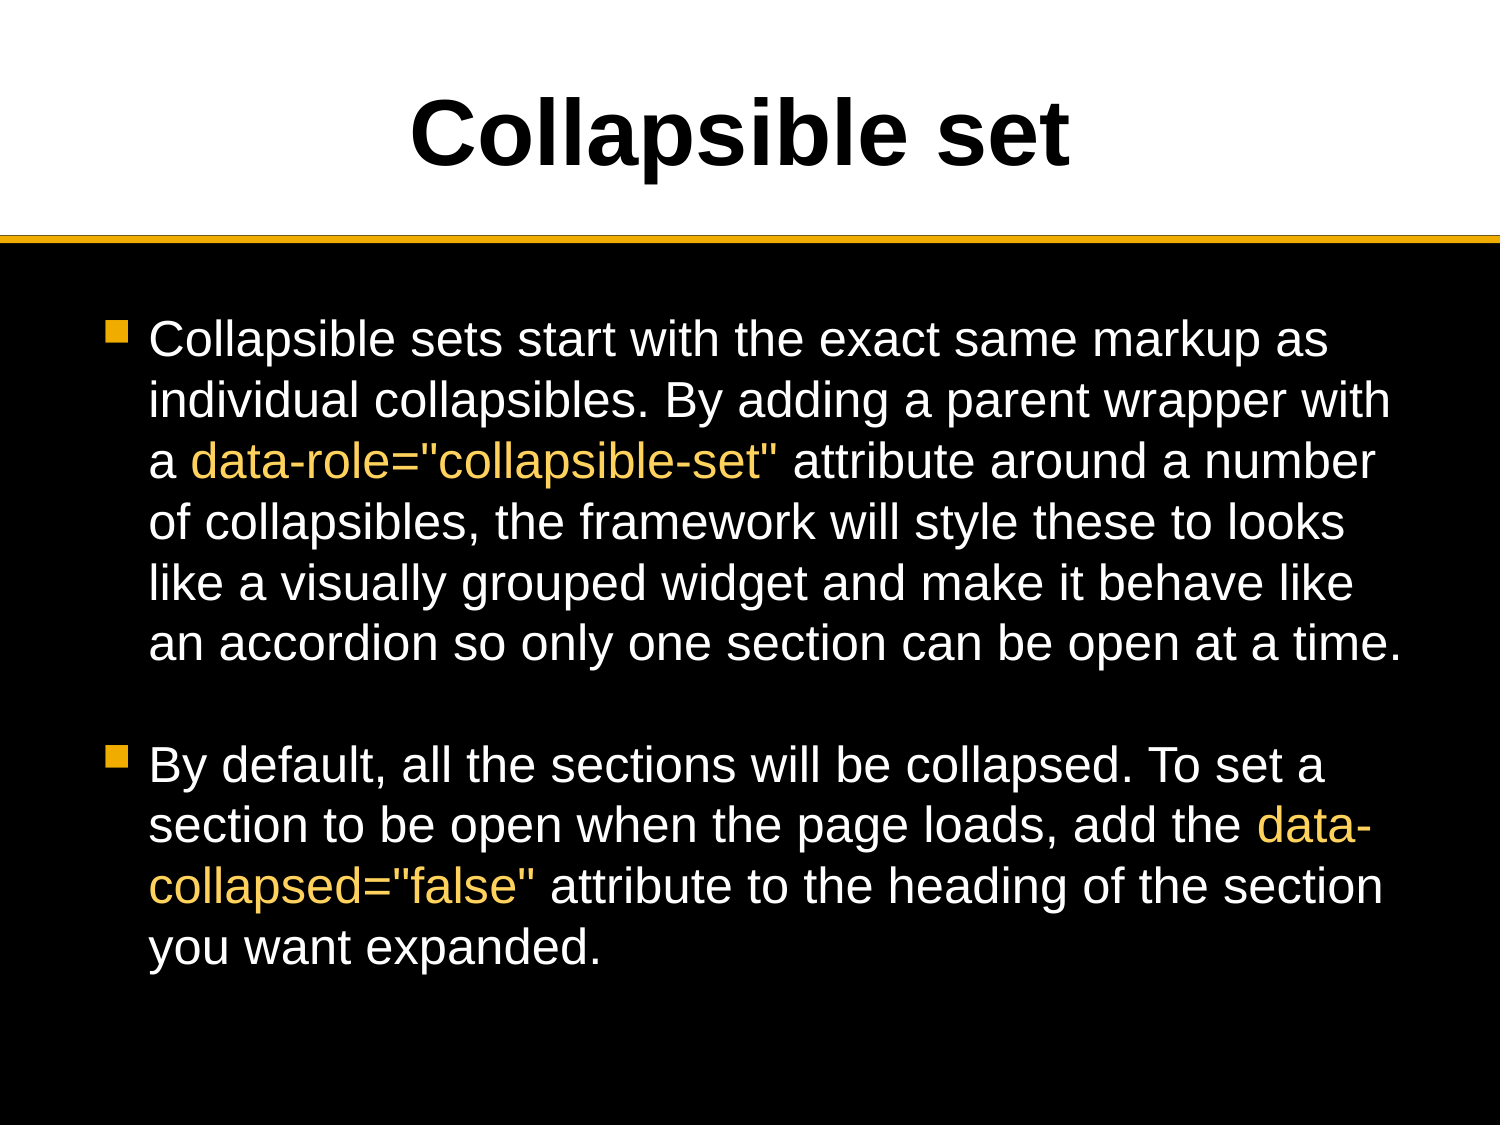

# Collapsible set
Collapsible sets start with the exact same markup as individual collapsibles. By adding a parent wrapper with a data-role="collapsible-set" attribute around a number of collapsibles, the framework will style these to looks like a visually grouped widget and make it behave like an accordion so only one section can be open at a time.

By default, all the sections will be collapsed. To set a section to be open when the page loads, add the data-collapsed="false" attribute to the heading of the section you want expanded.